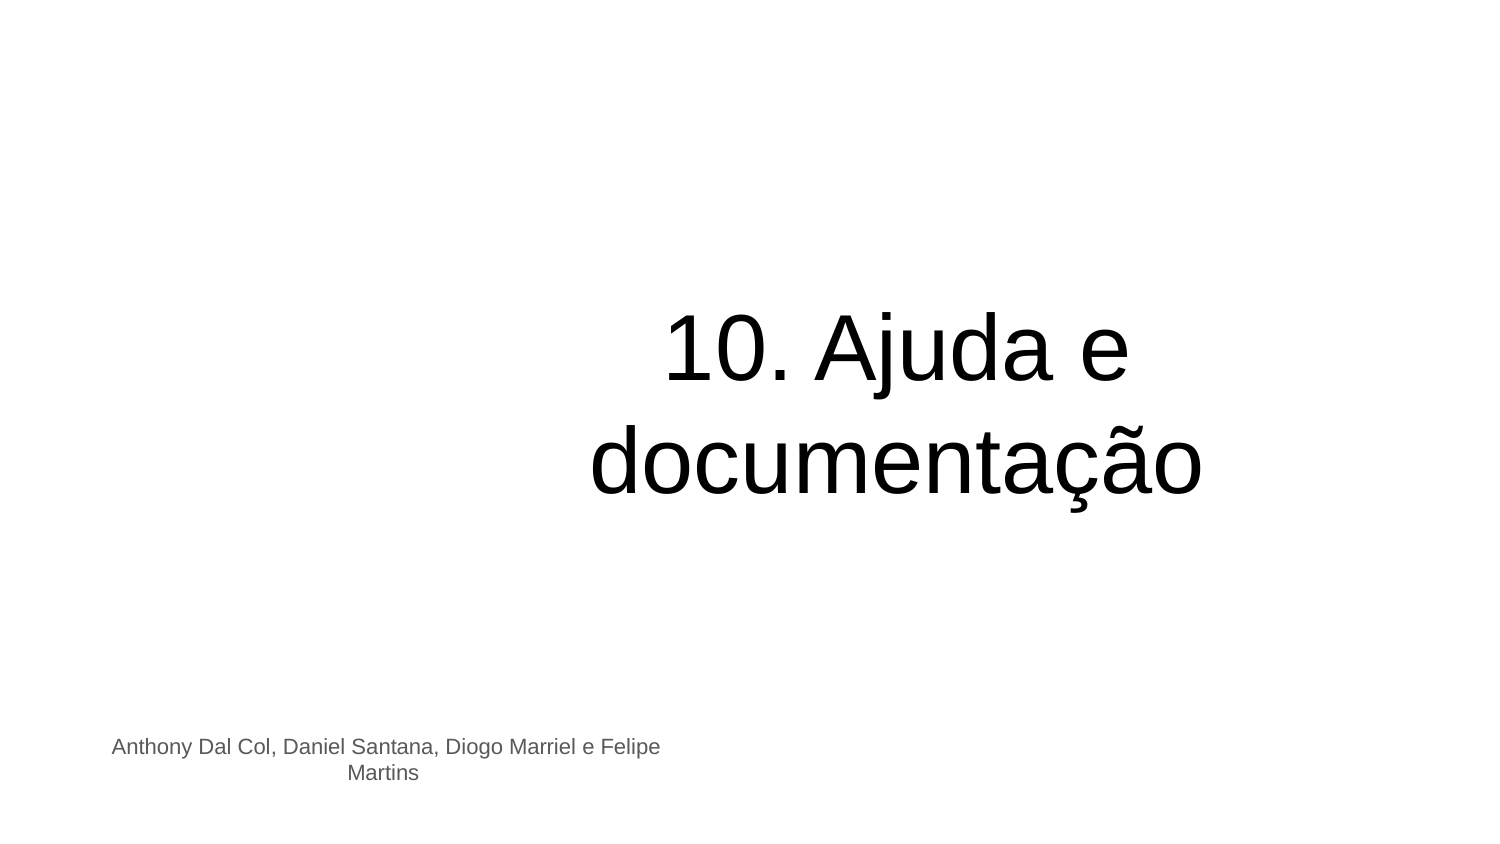

# 10. Ajuda e documentação
Anthony Dal Col, Daniel Santana, Diogo Marriel e Felipe Martins